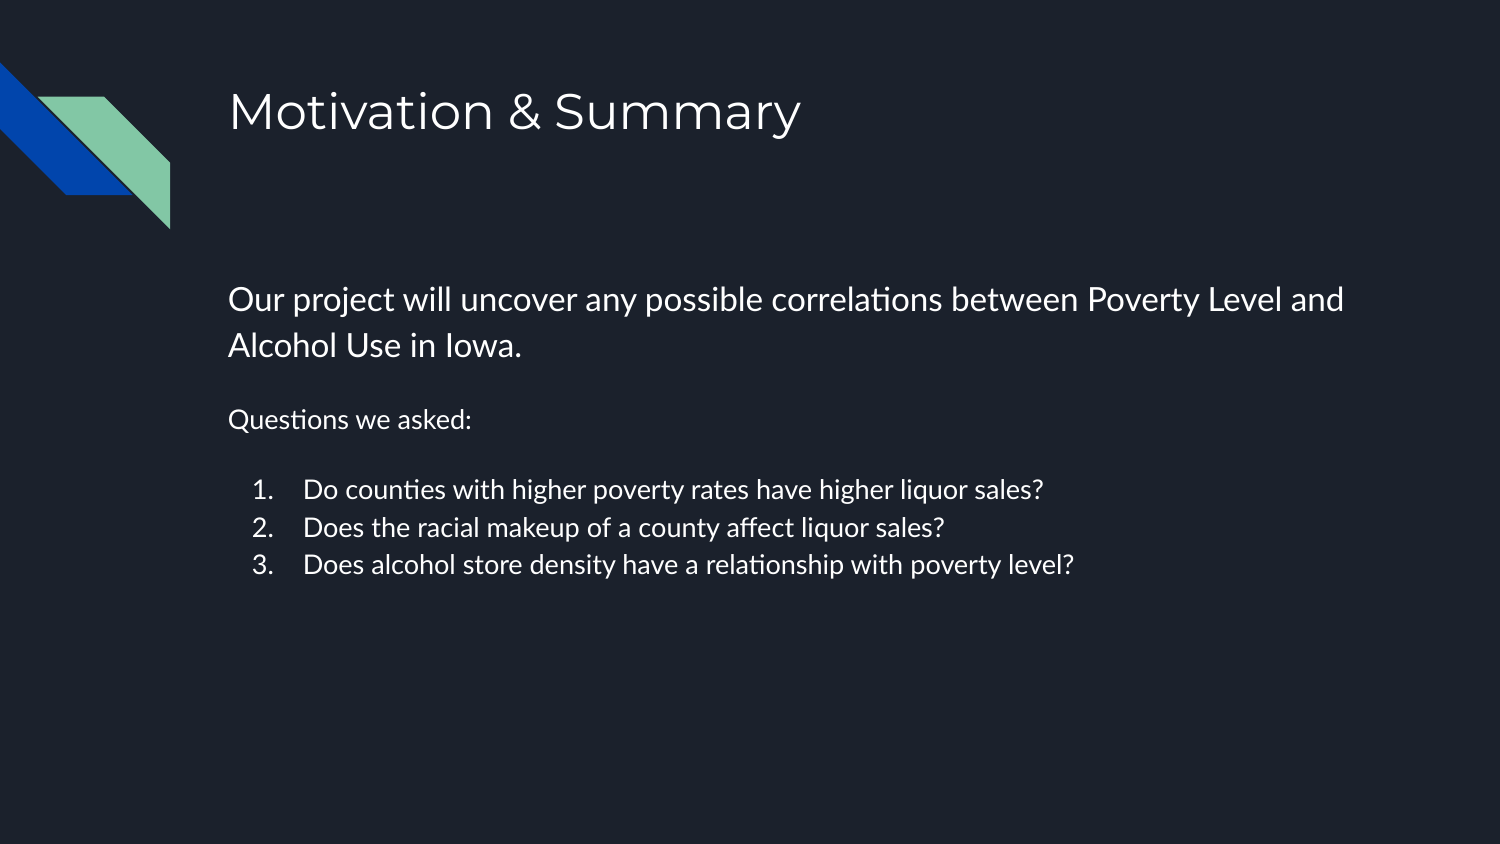

# Motivation & Summary
Our project will uncover any possible correlations between Poverty Level and Alcohol Use in Iowa.
Questions we asked:
Do counties with higher poverty rates have higher liquor sales?
Does the racial makeup of a county affect liquor sales?
Does alcohol store density have a relationship with poverty level?